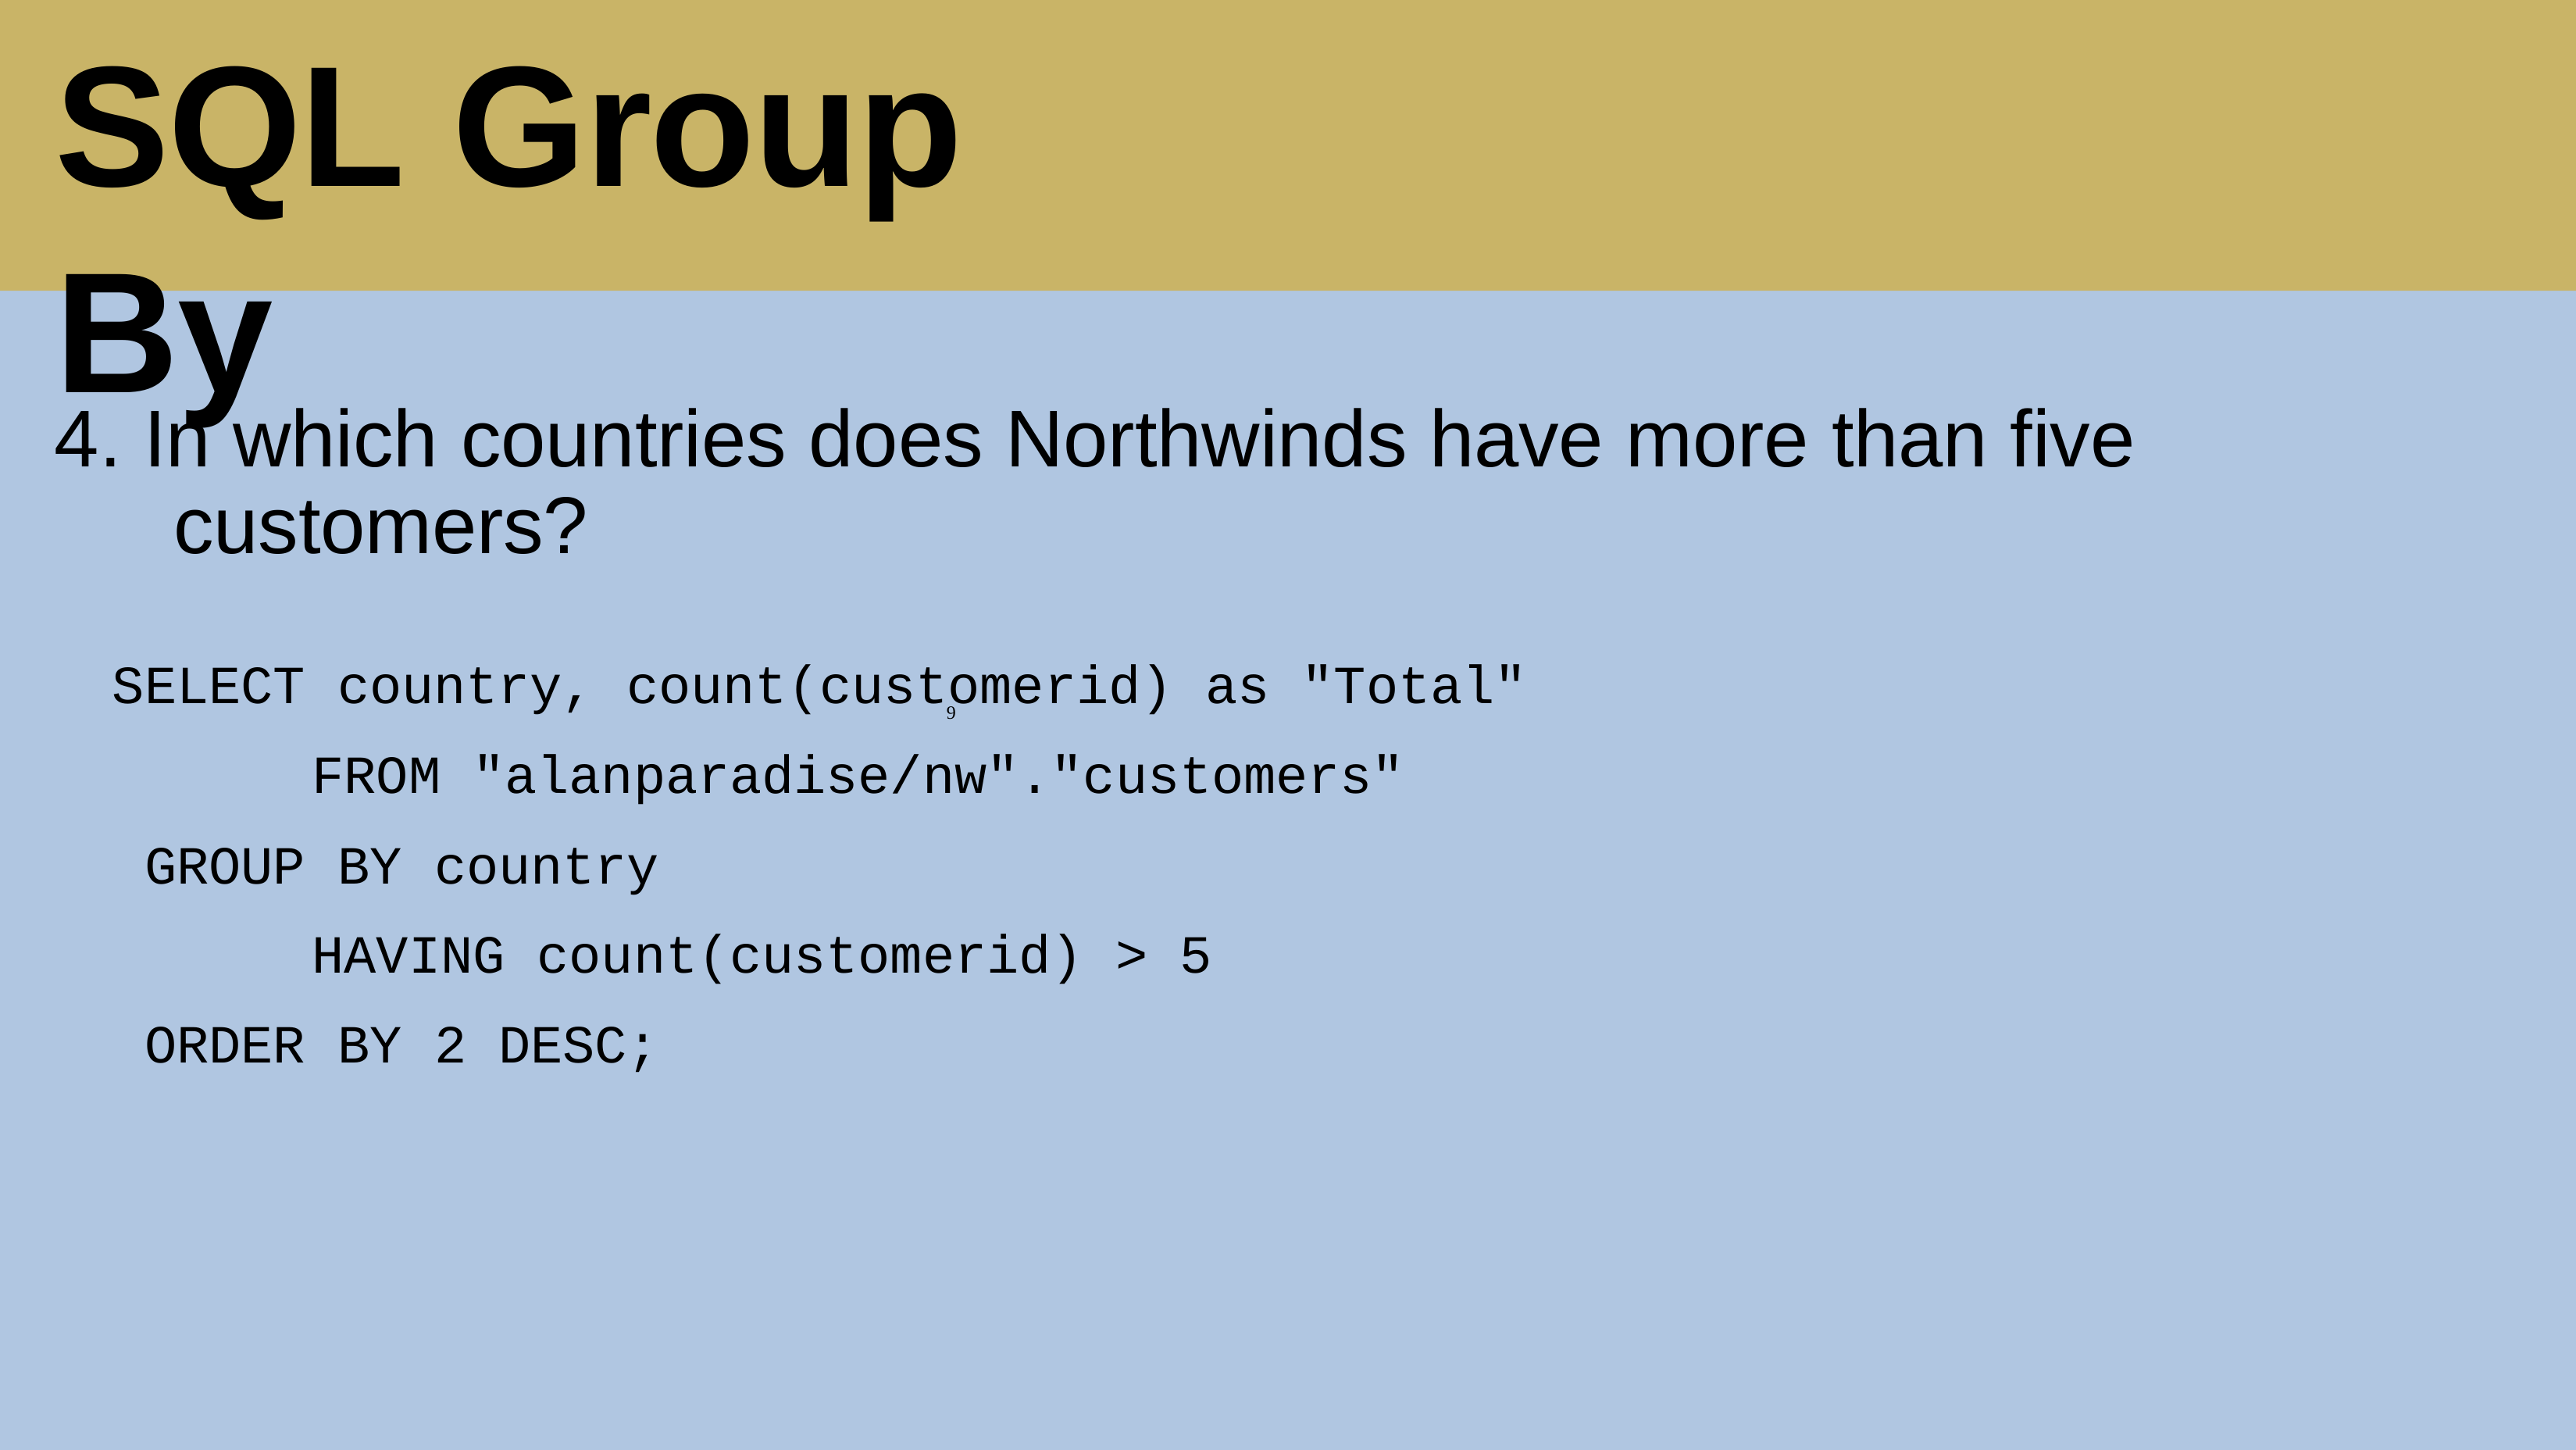

# SQL Group By
4. In which countries does Northwinds have more than five  customers?
SELECT country, count(customerid) as "Total"
9
FROM "alanparadise/nw"."customers"  GROUP BY country
HAVING count(customerid) > 5  ORDER BY 2 DESC;